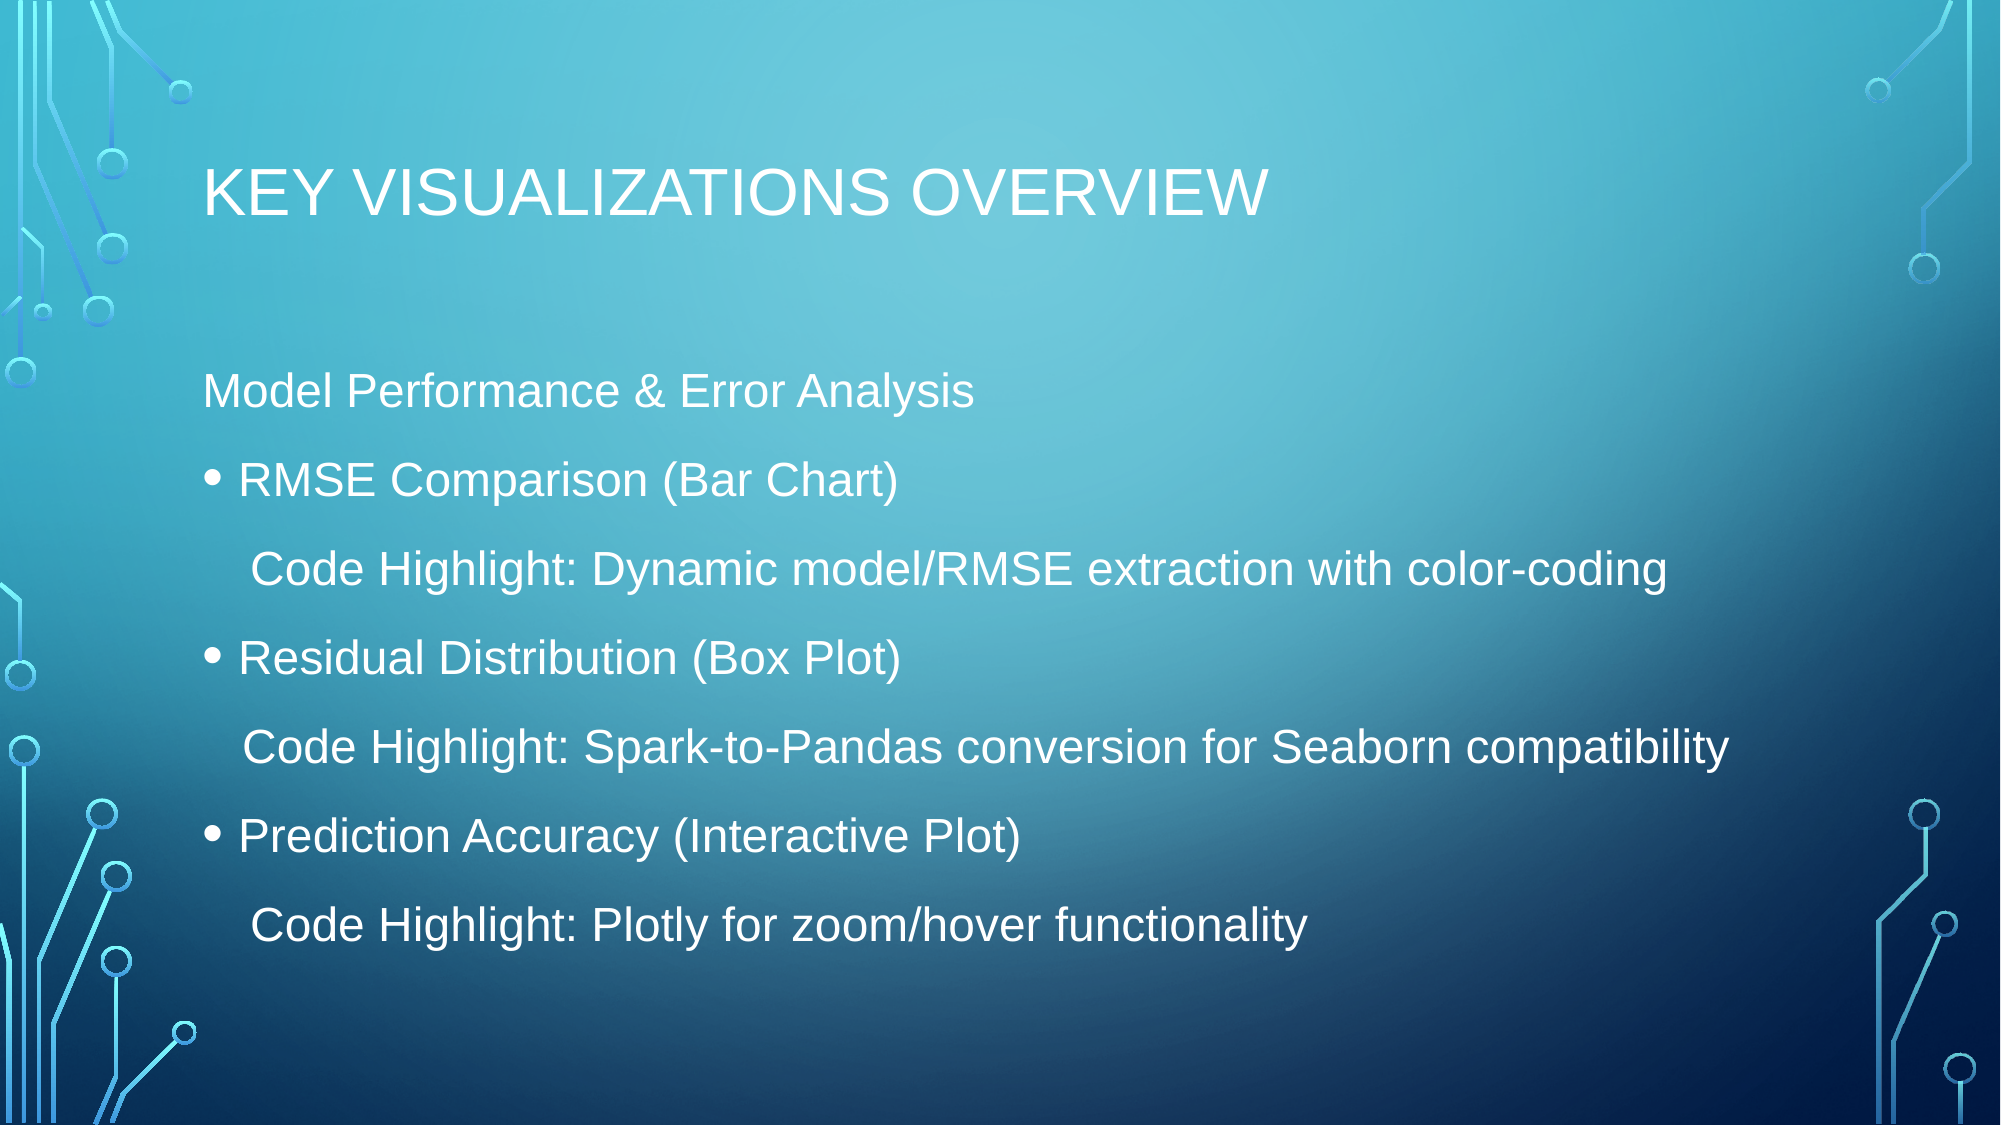

# Key Visualizations OVERVIEW
Model Performance & Error Analysis
RMSE Comparison (Bar Chart)
 Code Highlight: Dynamic model/RMSE extraction with color-coding
Residual Distribution (Box Plot)
   Code Highlight: Spark-to-Pandas conversion for Seaborn compatibility
Prediction Accuracy (Interactive Plot)
 Code Highlight: Plotly for zoom/hover functionality